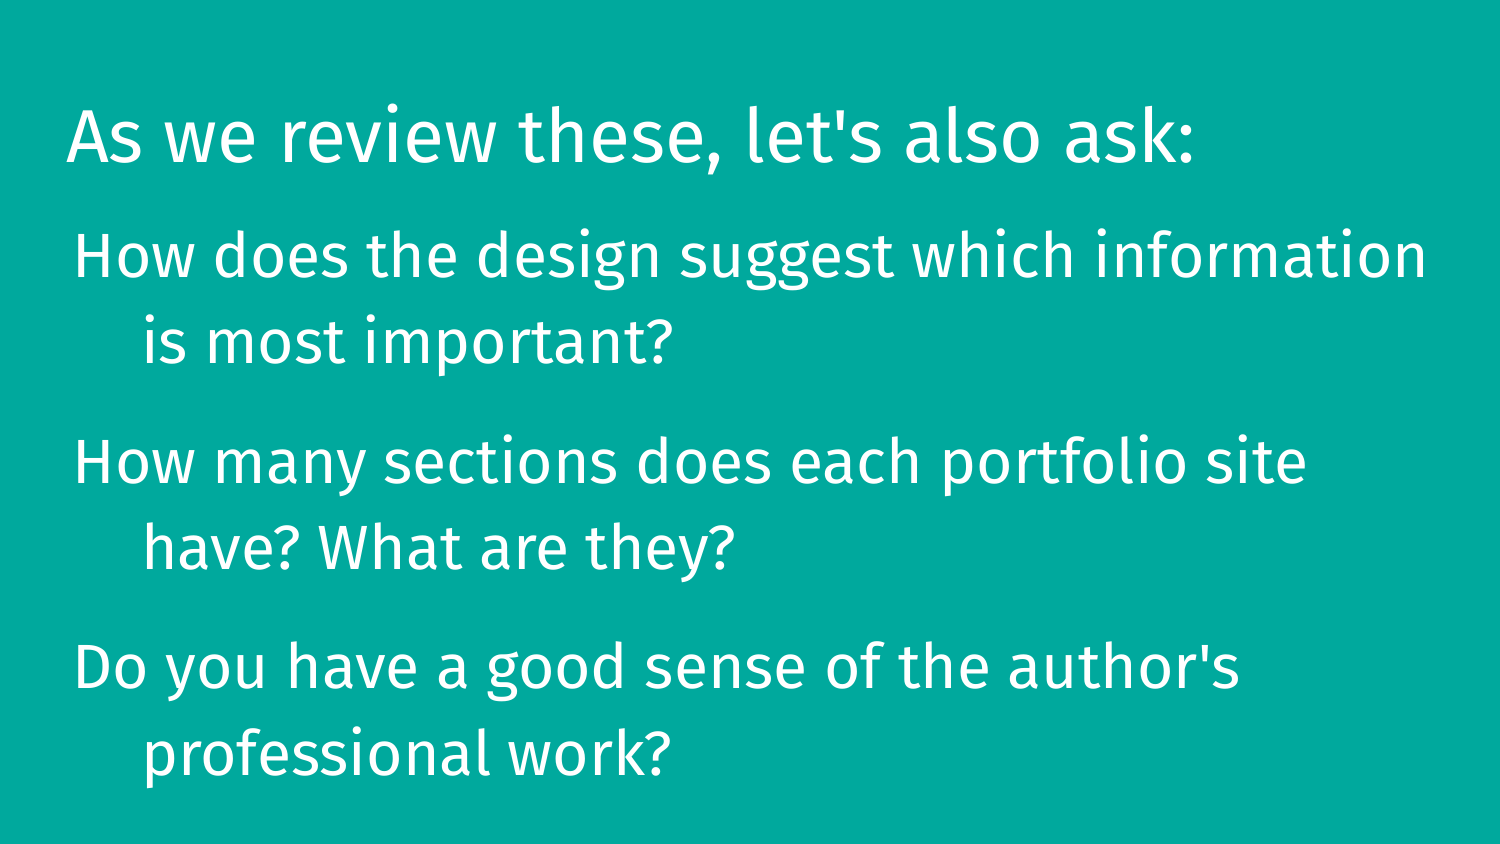

# As we review these, let's also ask:
How does the design suggest which information is most important?
How many sections does each portfolio site have? What are they?
Do you have a good sense of the author's professional work?